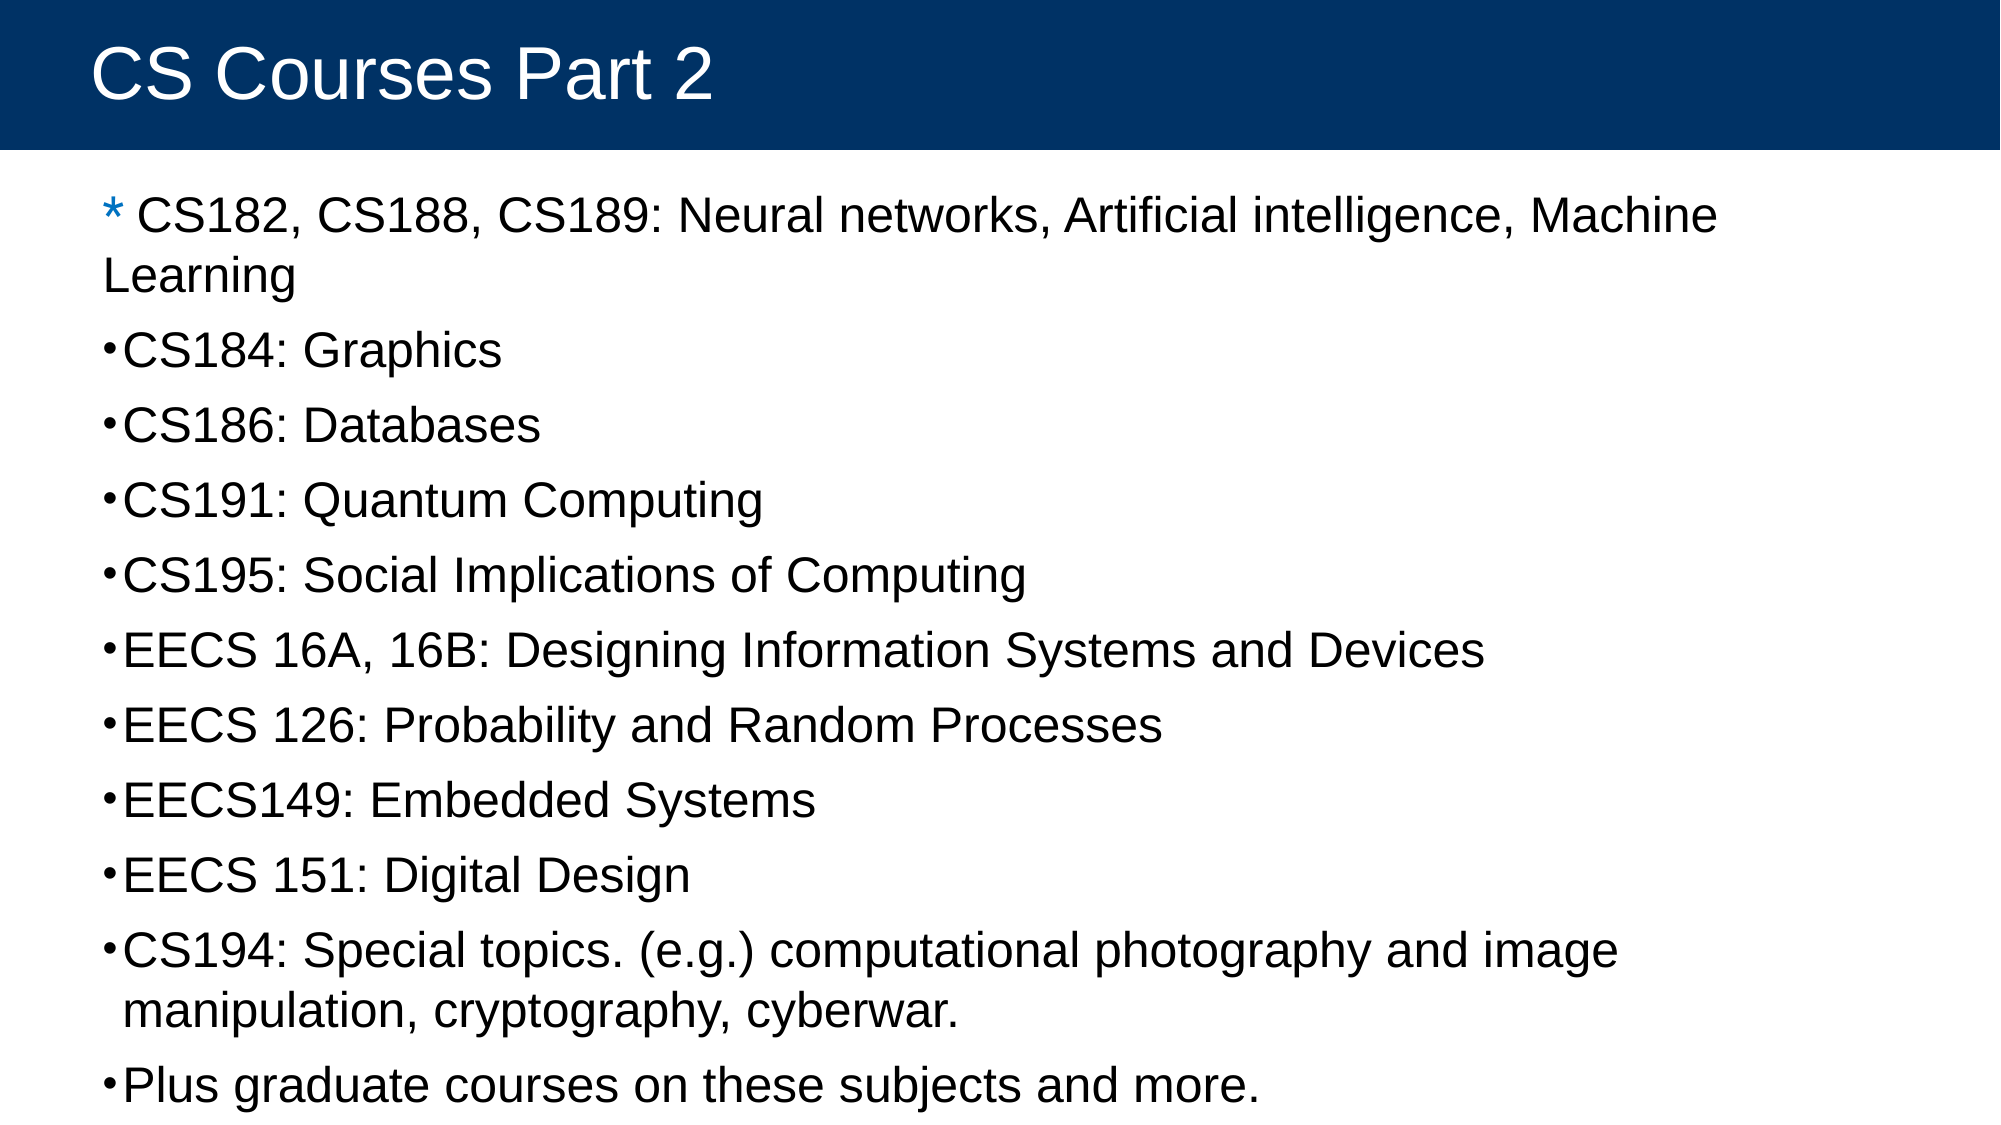

# CS Courses Part 2
* CS182, CS188, CS189: Neural networks, Artificial intelligence, Machine Learning
CS184: Graphics
CS186: Databases
CS191: Quantum Computing
CS195: Social Implications of Computing
EECS 16A, 16B: Designing Information Systems and Devices
EECS 126: Probability and Random Processes
EECS149: Embedded Systems
EECS 151: Digital Design
CS194: Special topics. (e.g.) computational photography and image manipulation, cryptography, cyberwar.
Plus graduate courses on these subjects and more.